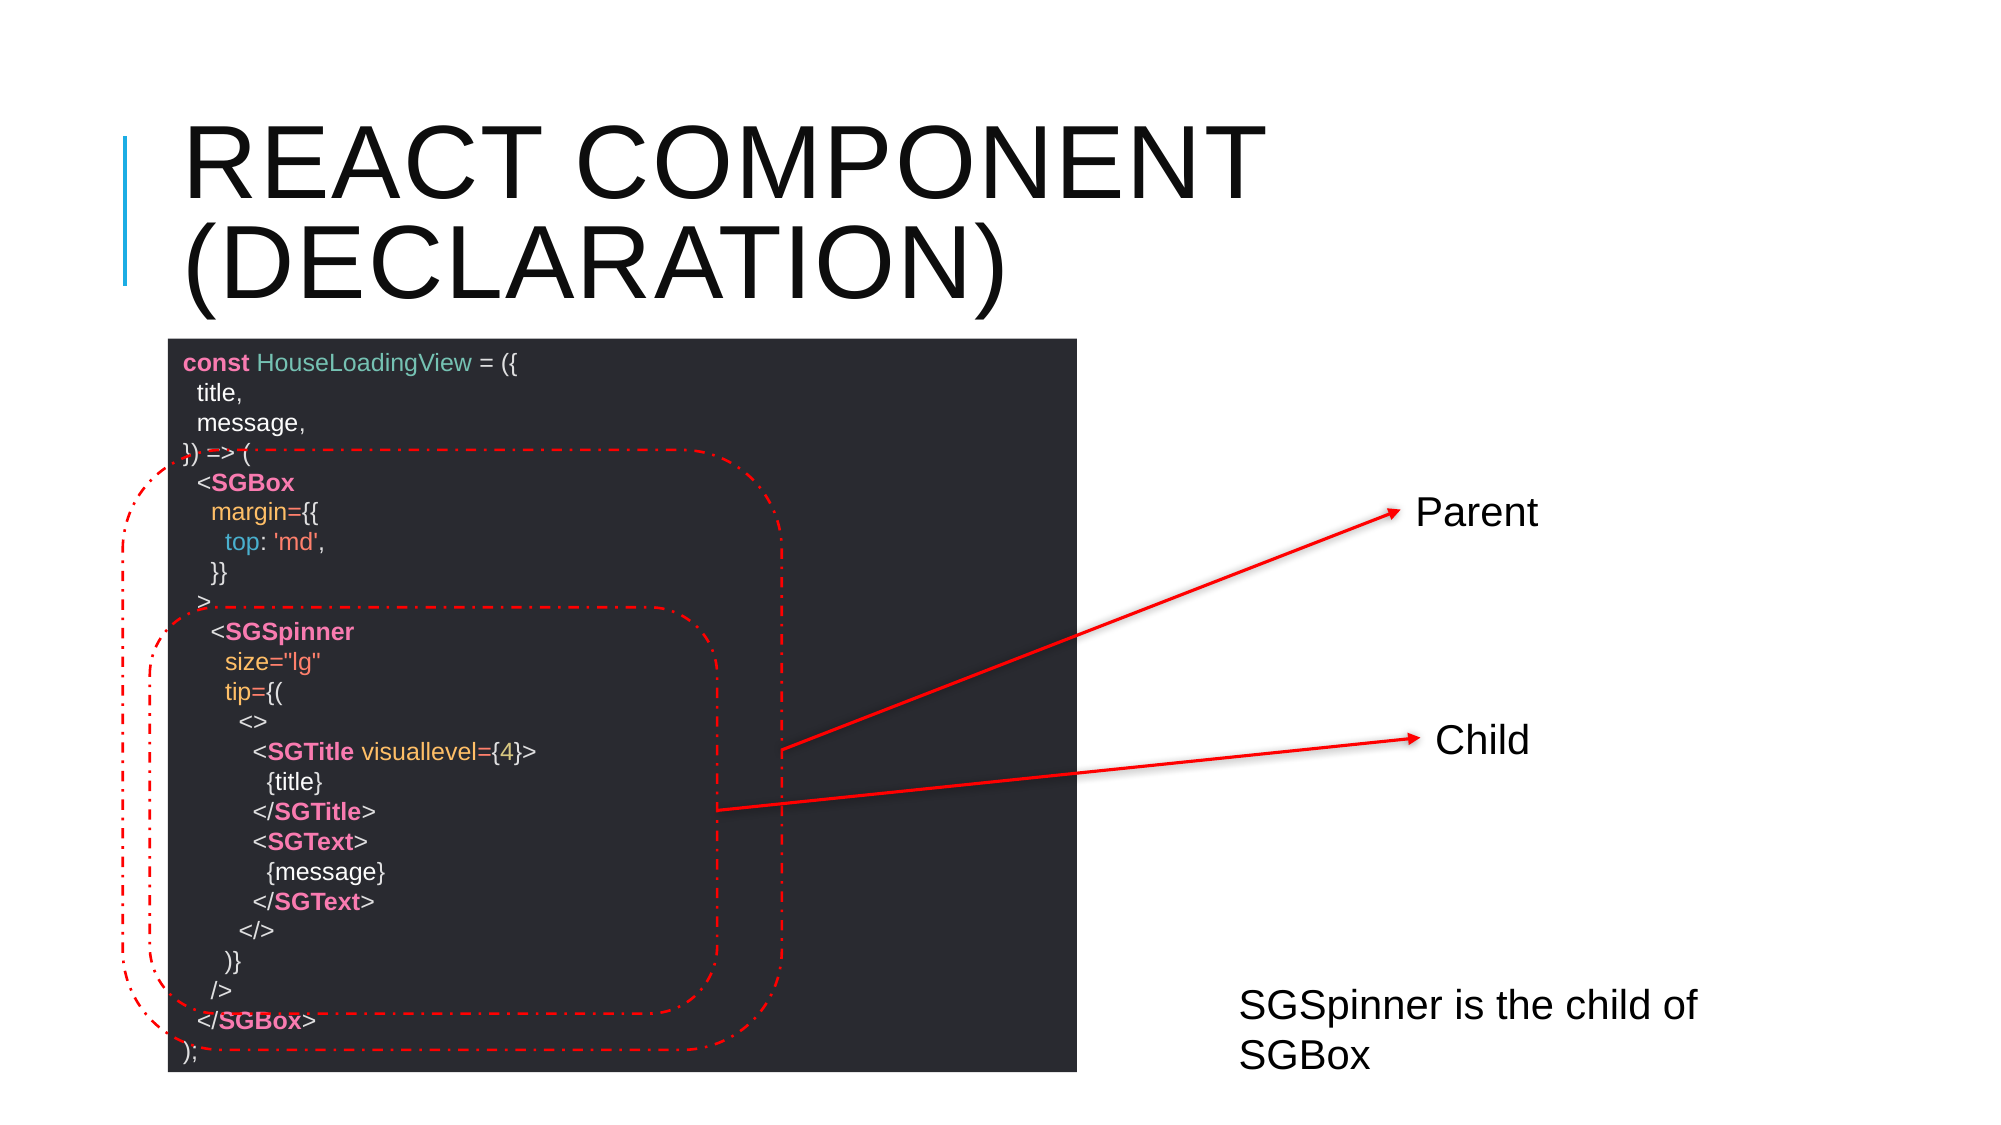

# React component (declaration)
const HouseLoadingView = ({
  title,
  message,
}) => (
  <SGBox
    margin={{
      top: 'md',
    }}
  >
    <SGSpinner
      size="lg"
      tip={(
        <>
          <SGTitle visuallevel={4}>
            {title}
          </SGTitle>
          <SGText>
            {message}
          </SGText>
        </>
      )}
    />
  </SGBox>
);

Parent

Child
SGSpinner is the child of SGBox